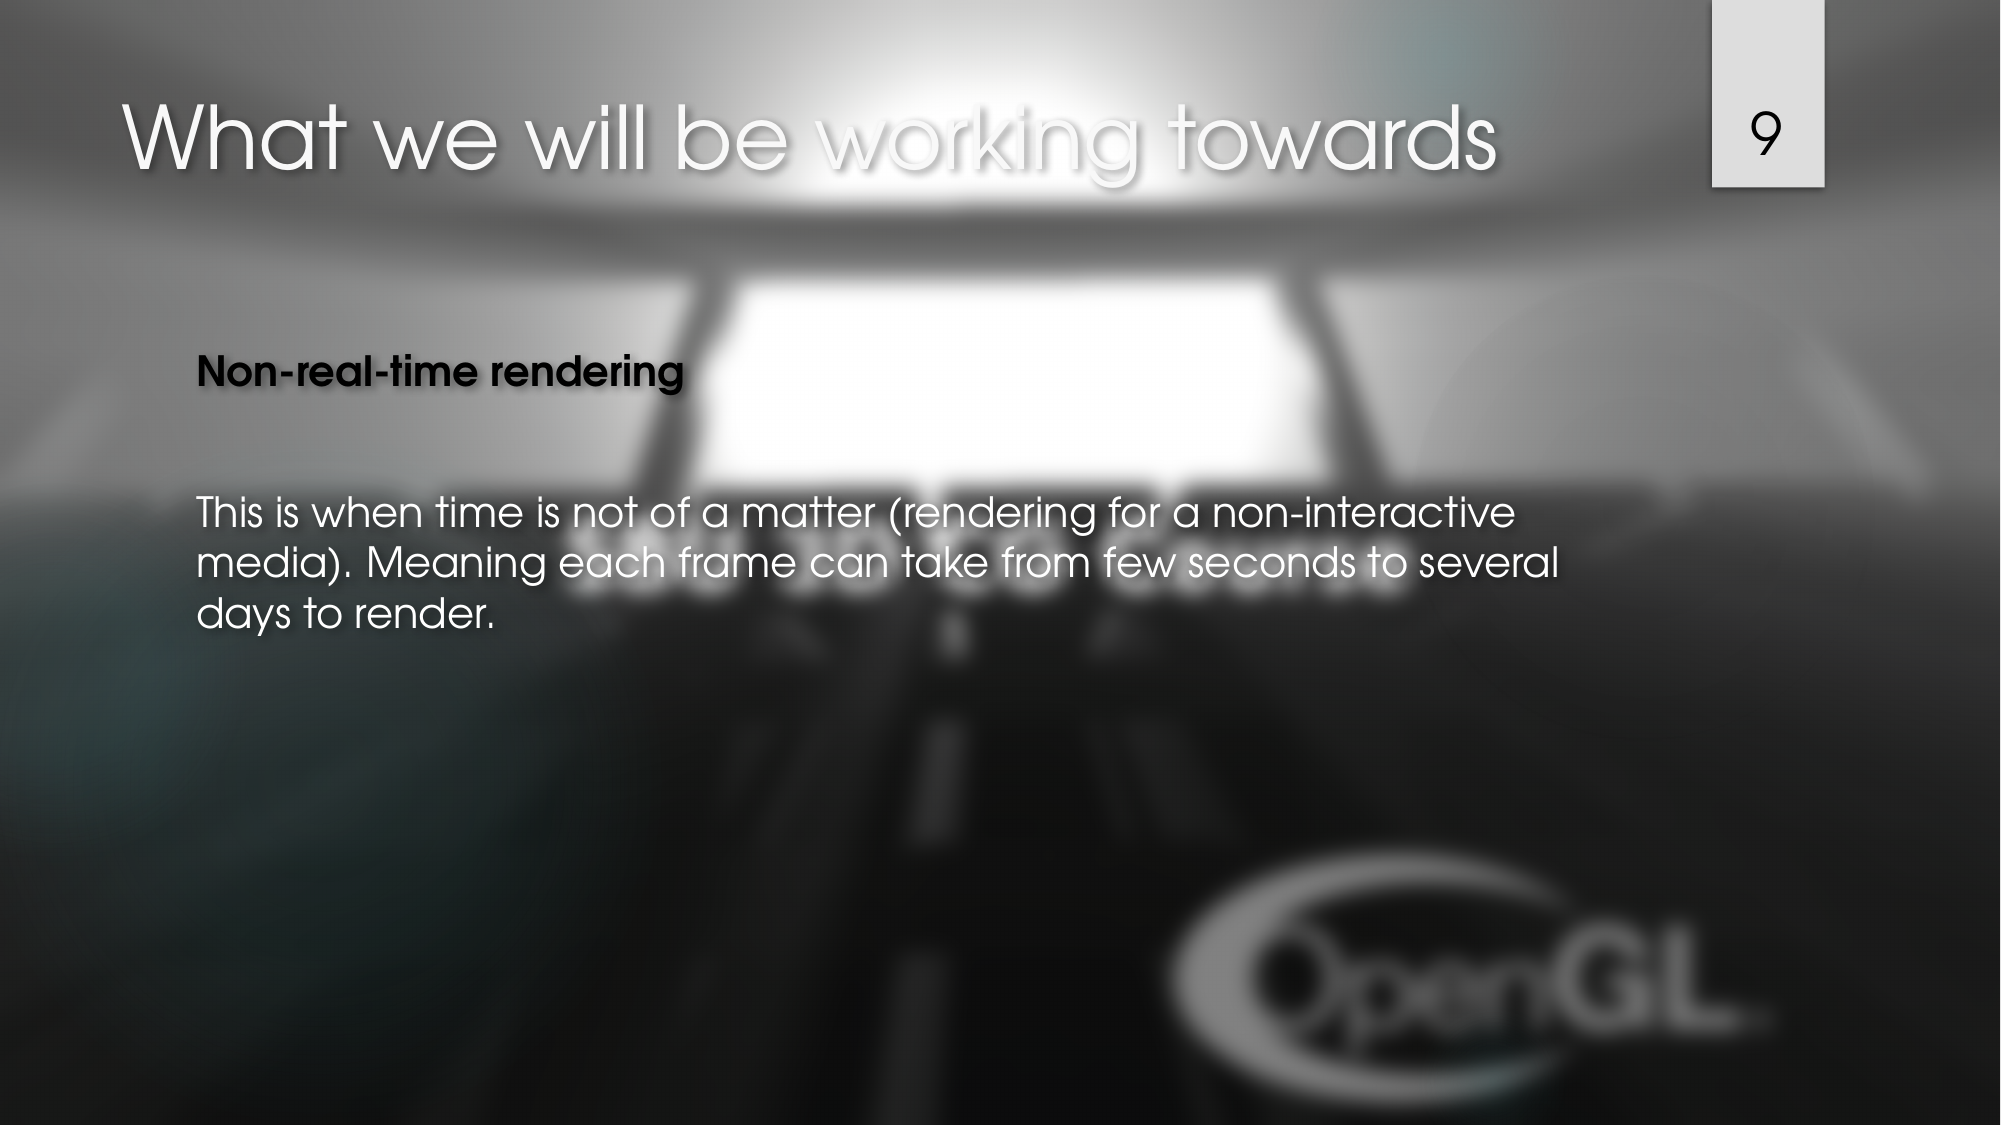

9
# What we will be working towards
Non-real-time rendering

This is when time is not of a matter (rendering for a non-interactive media). Meaning each frame can take from few seconds to several days to render.